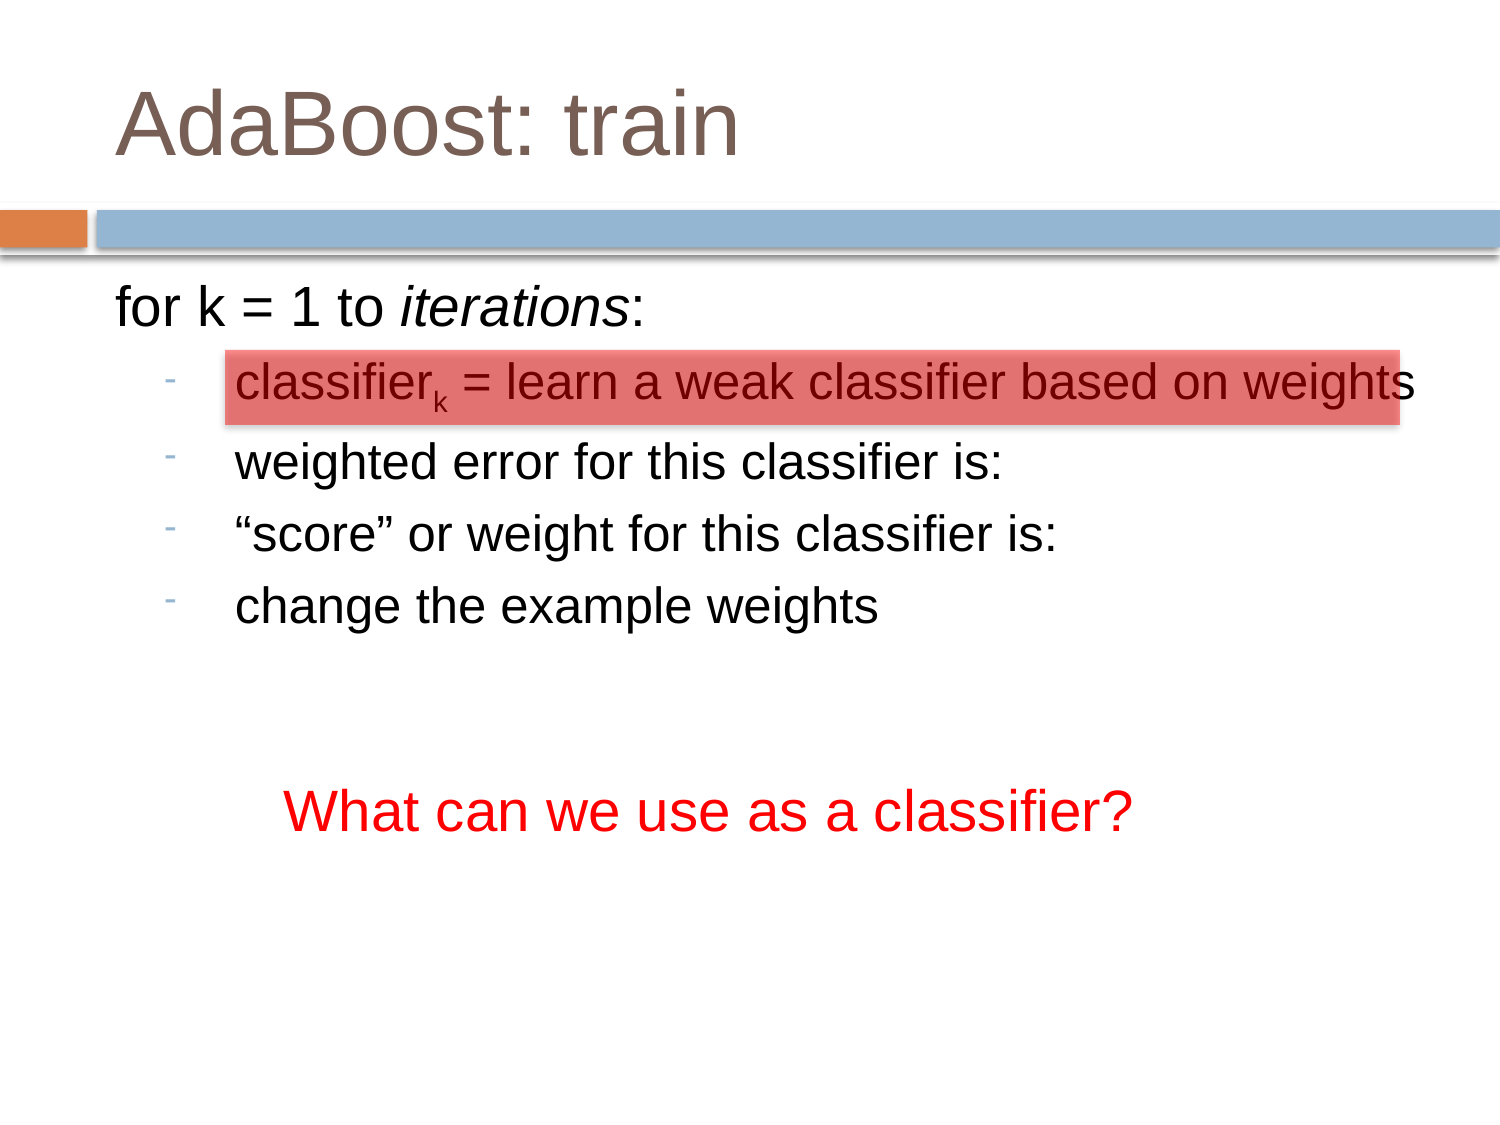

# AdaBoost: train
for k = 1 to iterations:
classifierk = learn a weak classifier based on weights
weighted error for this classifier is:
“score” or weight for this classifier is:
change the example weights

What can we use as a classifier?